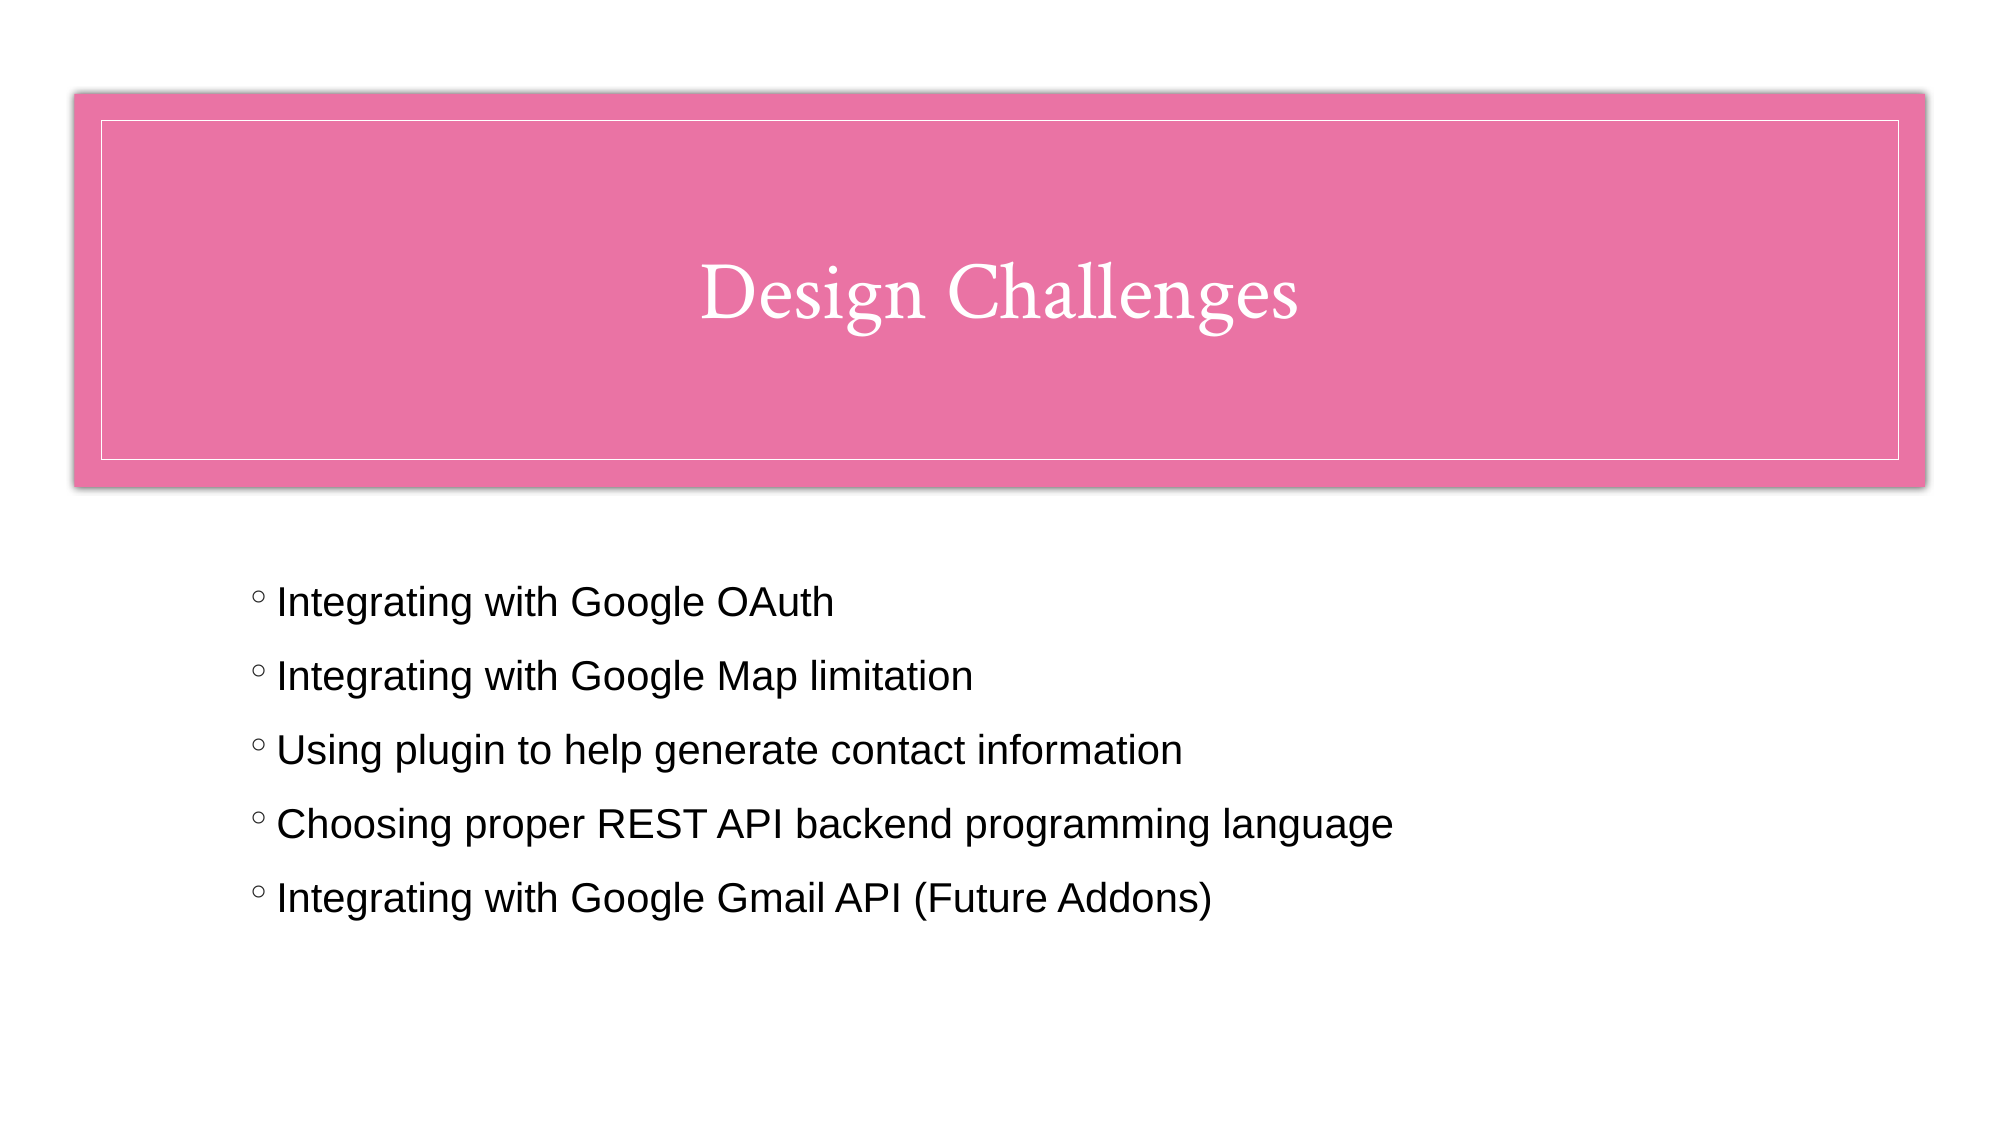

# Design Challenges
Integrating with Google OAuth
Integrating with Google Map limitation
Using plugin to help generate contact information
Choosing proper REST API backend programming language
Integrating with Google Gmail API (Future Addons)